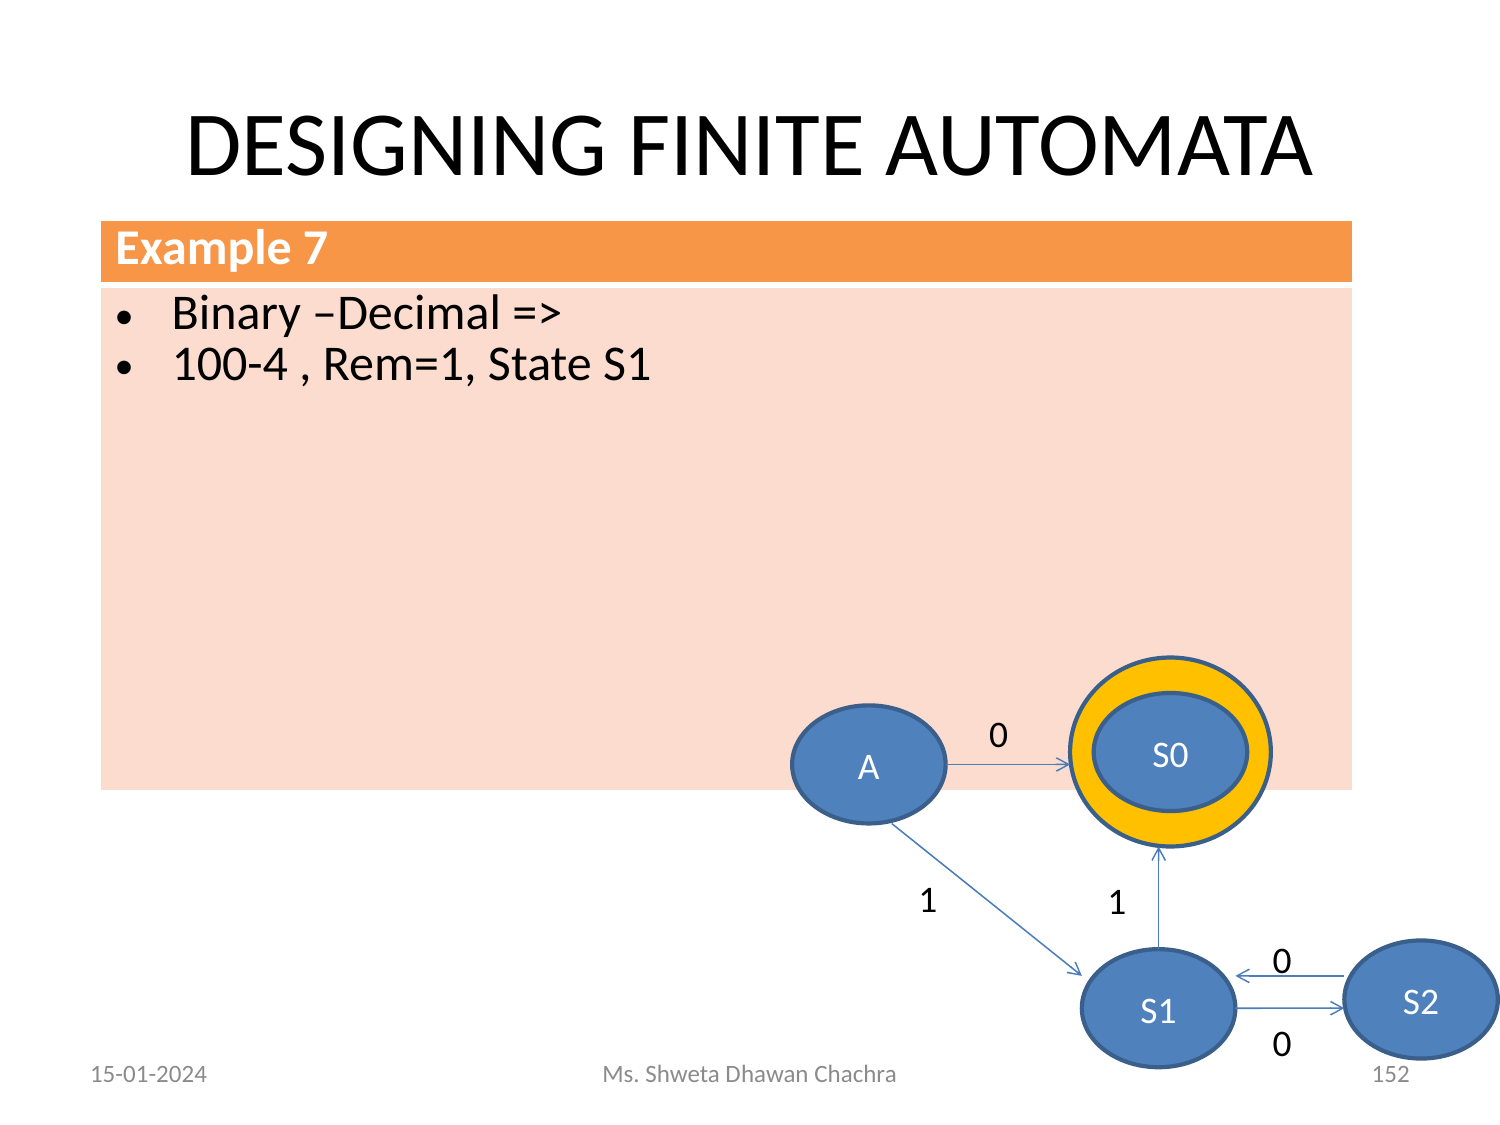

# DESIGNING FINITE AUTOMATA
| Example 7 |
| --- |
| Binary –Decimal => 100-4 , Rem=1, State S1 |

S0
0
A
1
1
0
S2
S1
0
15-01-2024
Ms. Shweta Dhawan Chachra
152